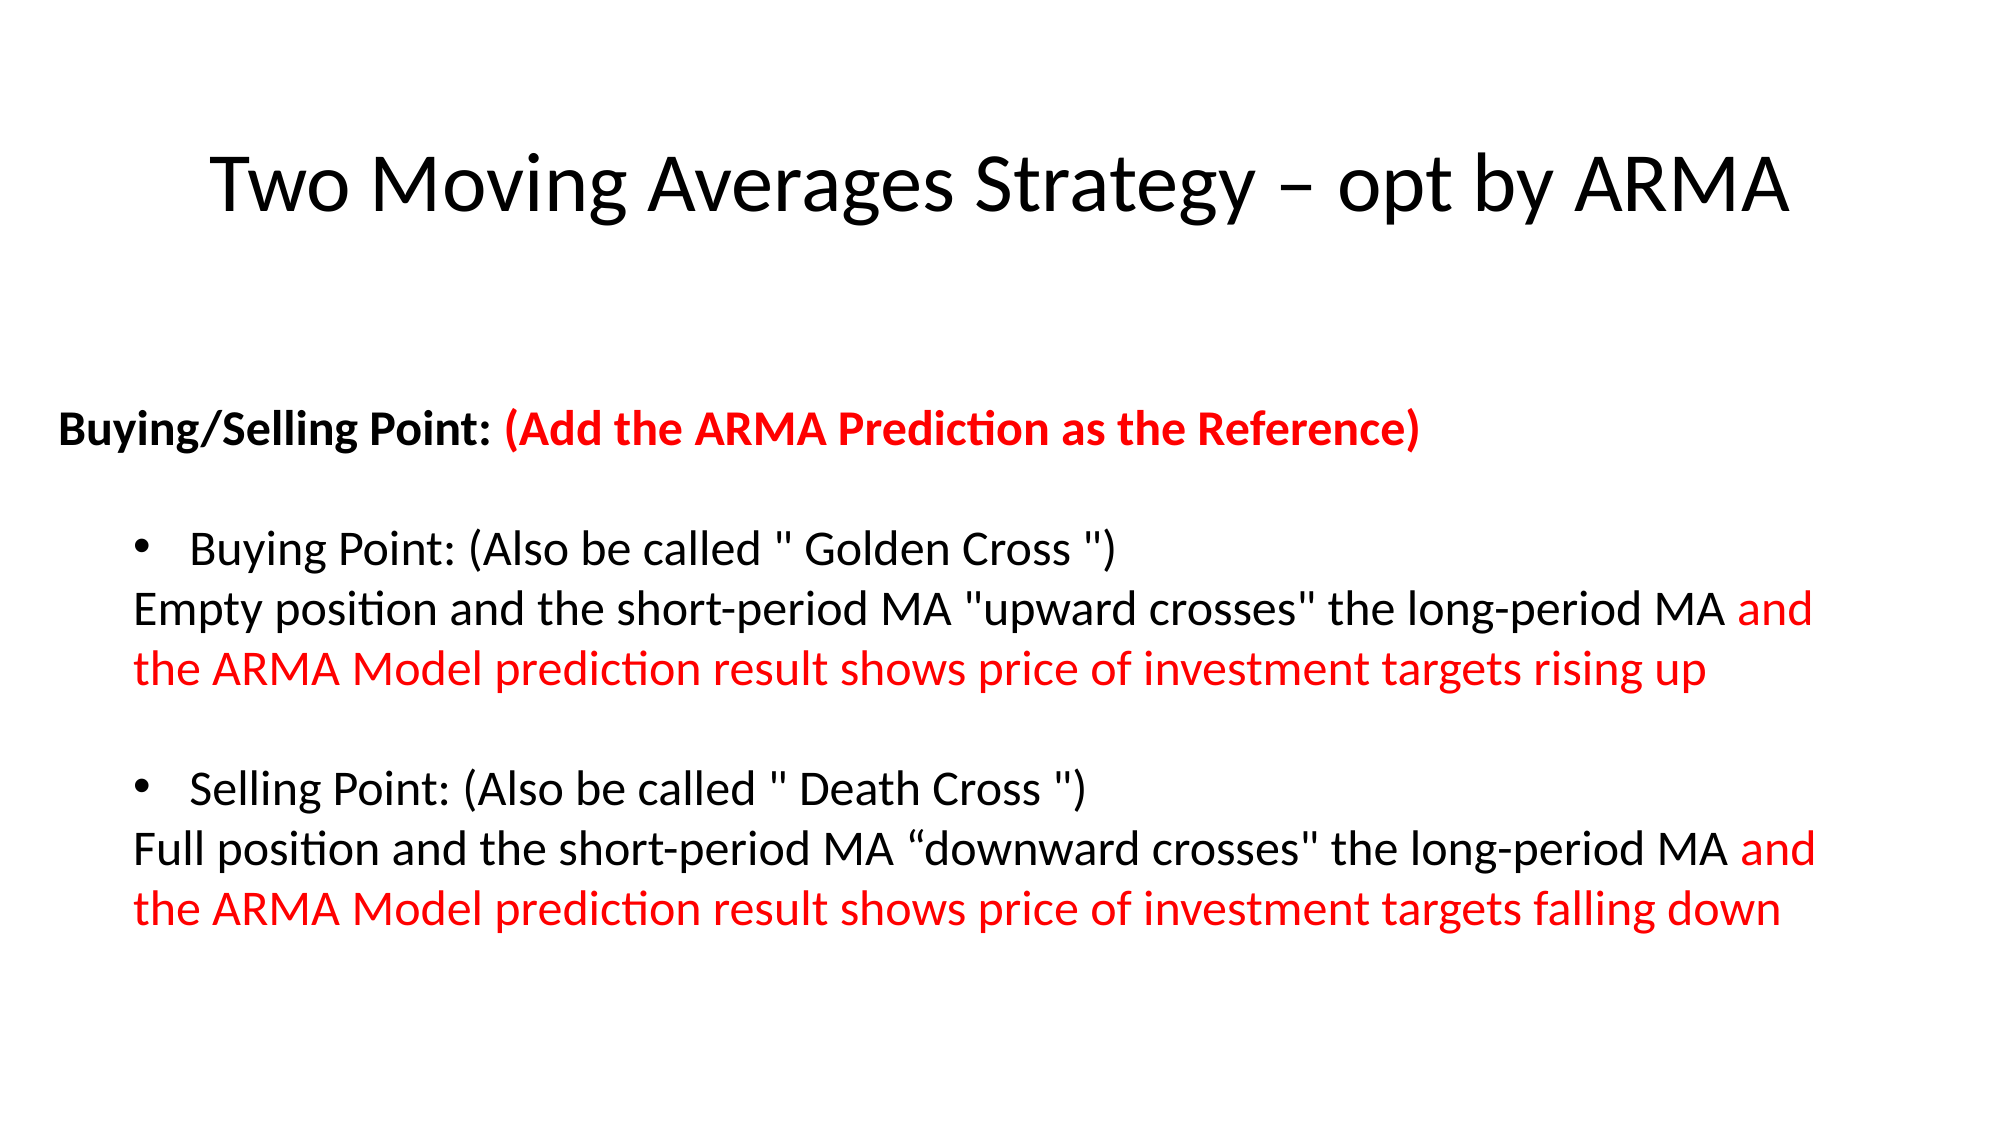

# Two Moving Averages Strategy – opt by ARMA
Buying/Selling Point: (Add the ARMA Prediction as the Reference)

Buying Point: (Also be called " Golden Cross ")
Empty position and the short-period MA "upward crosses" the long-period MA and the ARMA Model prediction result shows price of investment targets rising up

Selling Point: (Also be called " Death Cross ")
Full position and the short-period MA “downward crosses" the long-period MA and the ARMA Model prediction result shows price of investment targets falling down